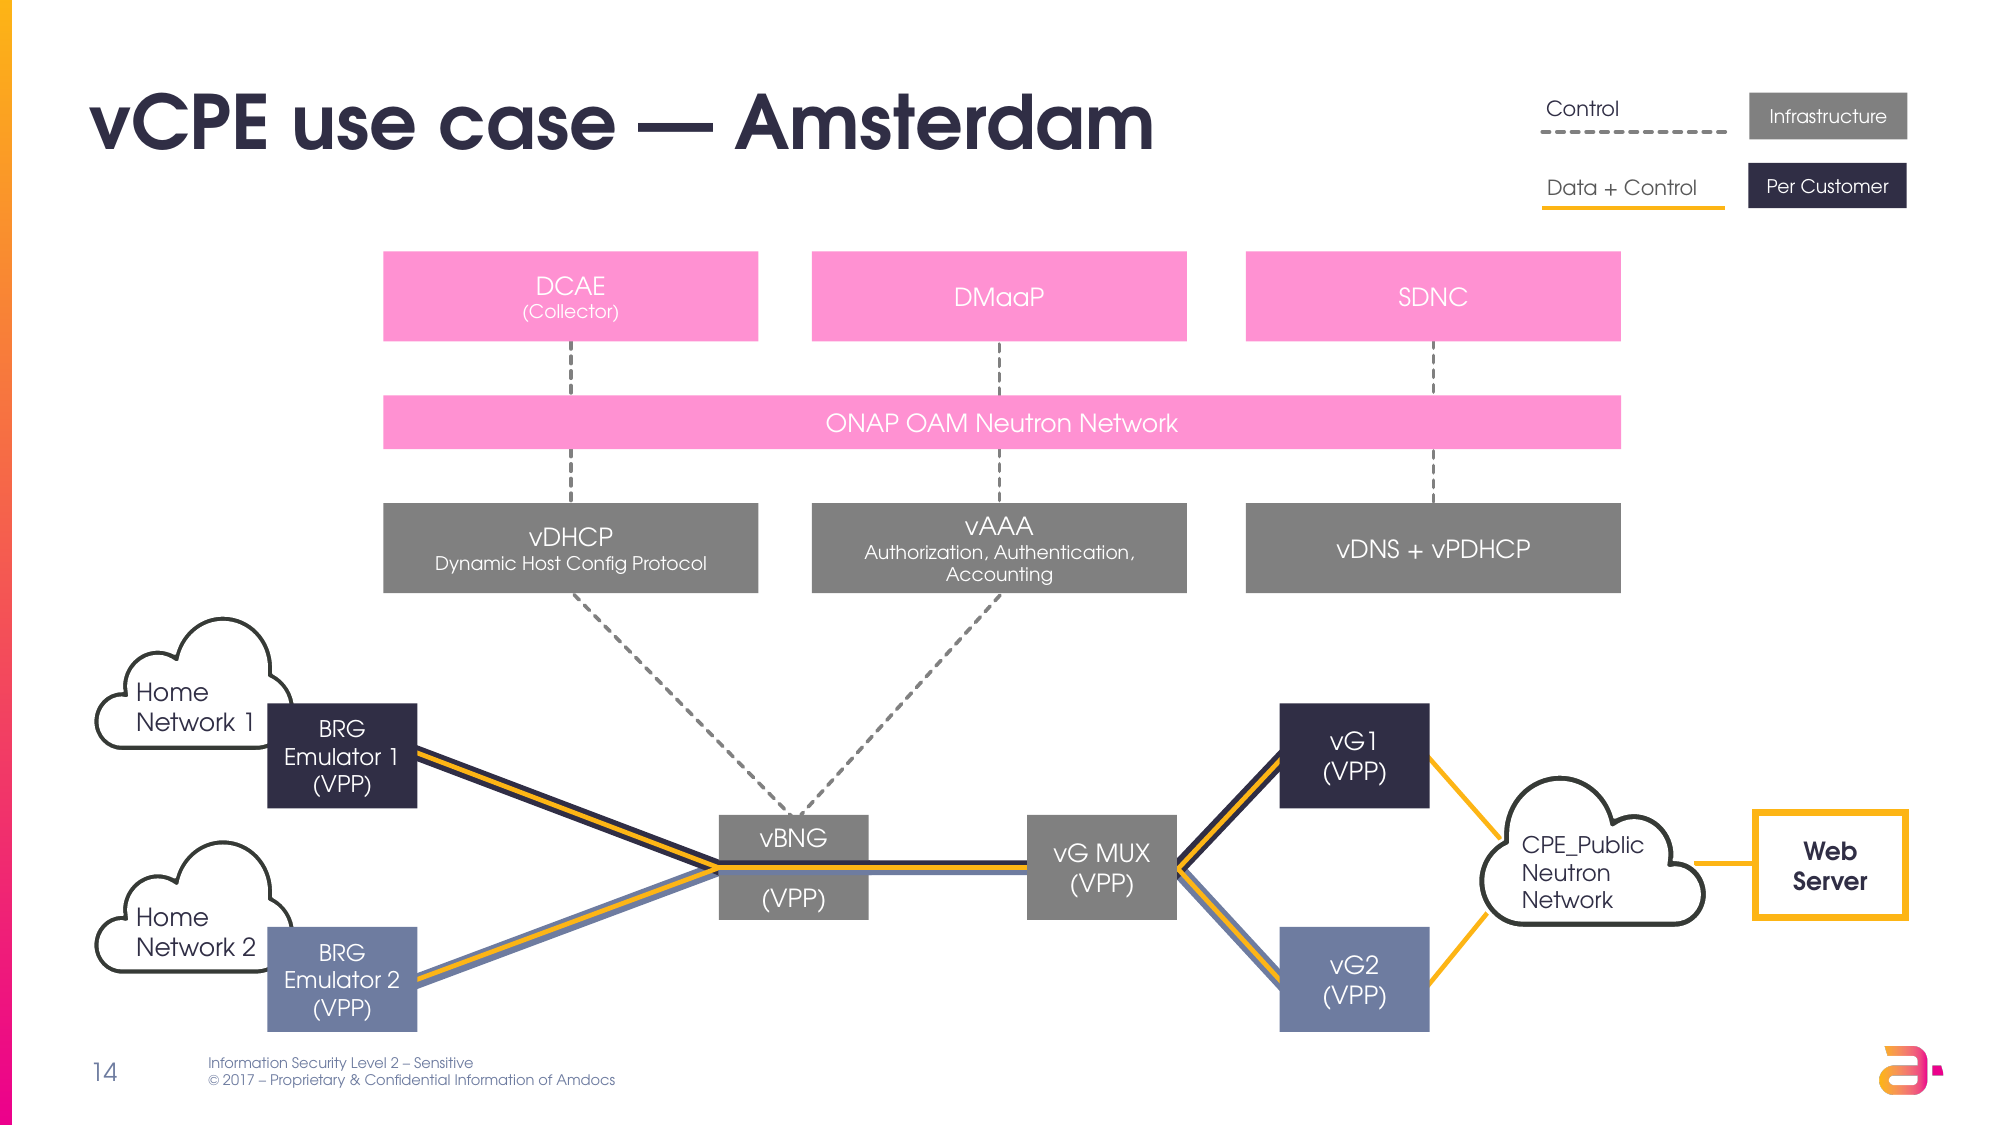

# vCPE use case — Amsterdam
Control
Infrastructure
Per Customer
Data + Control
DCAE
(Collector)
DMaaP
SDNC

ONAP OAM Neutron Network

vDHCP
Dynamic Host Config Protocol
vAAA
Authorization, Authentication, Accounting
vDNS + vPDHCP

Home Network 1
BRG
Emulator 1
(VPP)
vG1
(VPP)

CPE_Public Neutron Network

Web Server
vBNG

(VPP)
vG MUX
(VPP)

Home Network 2

BRG
Emulator 2
(VPP)
vG2
(VPP)